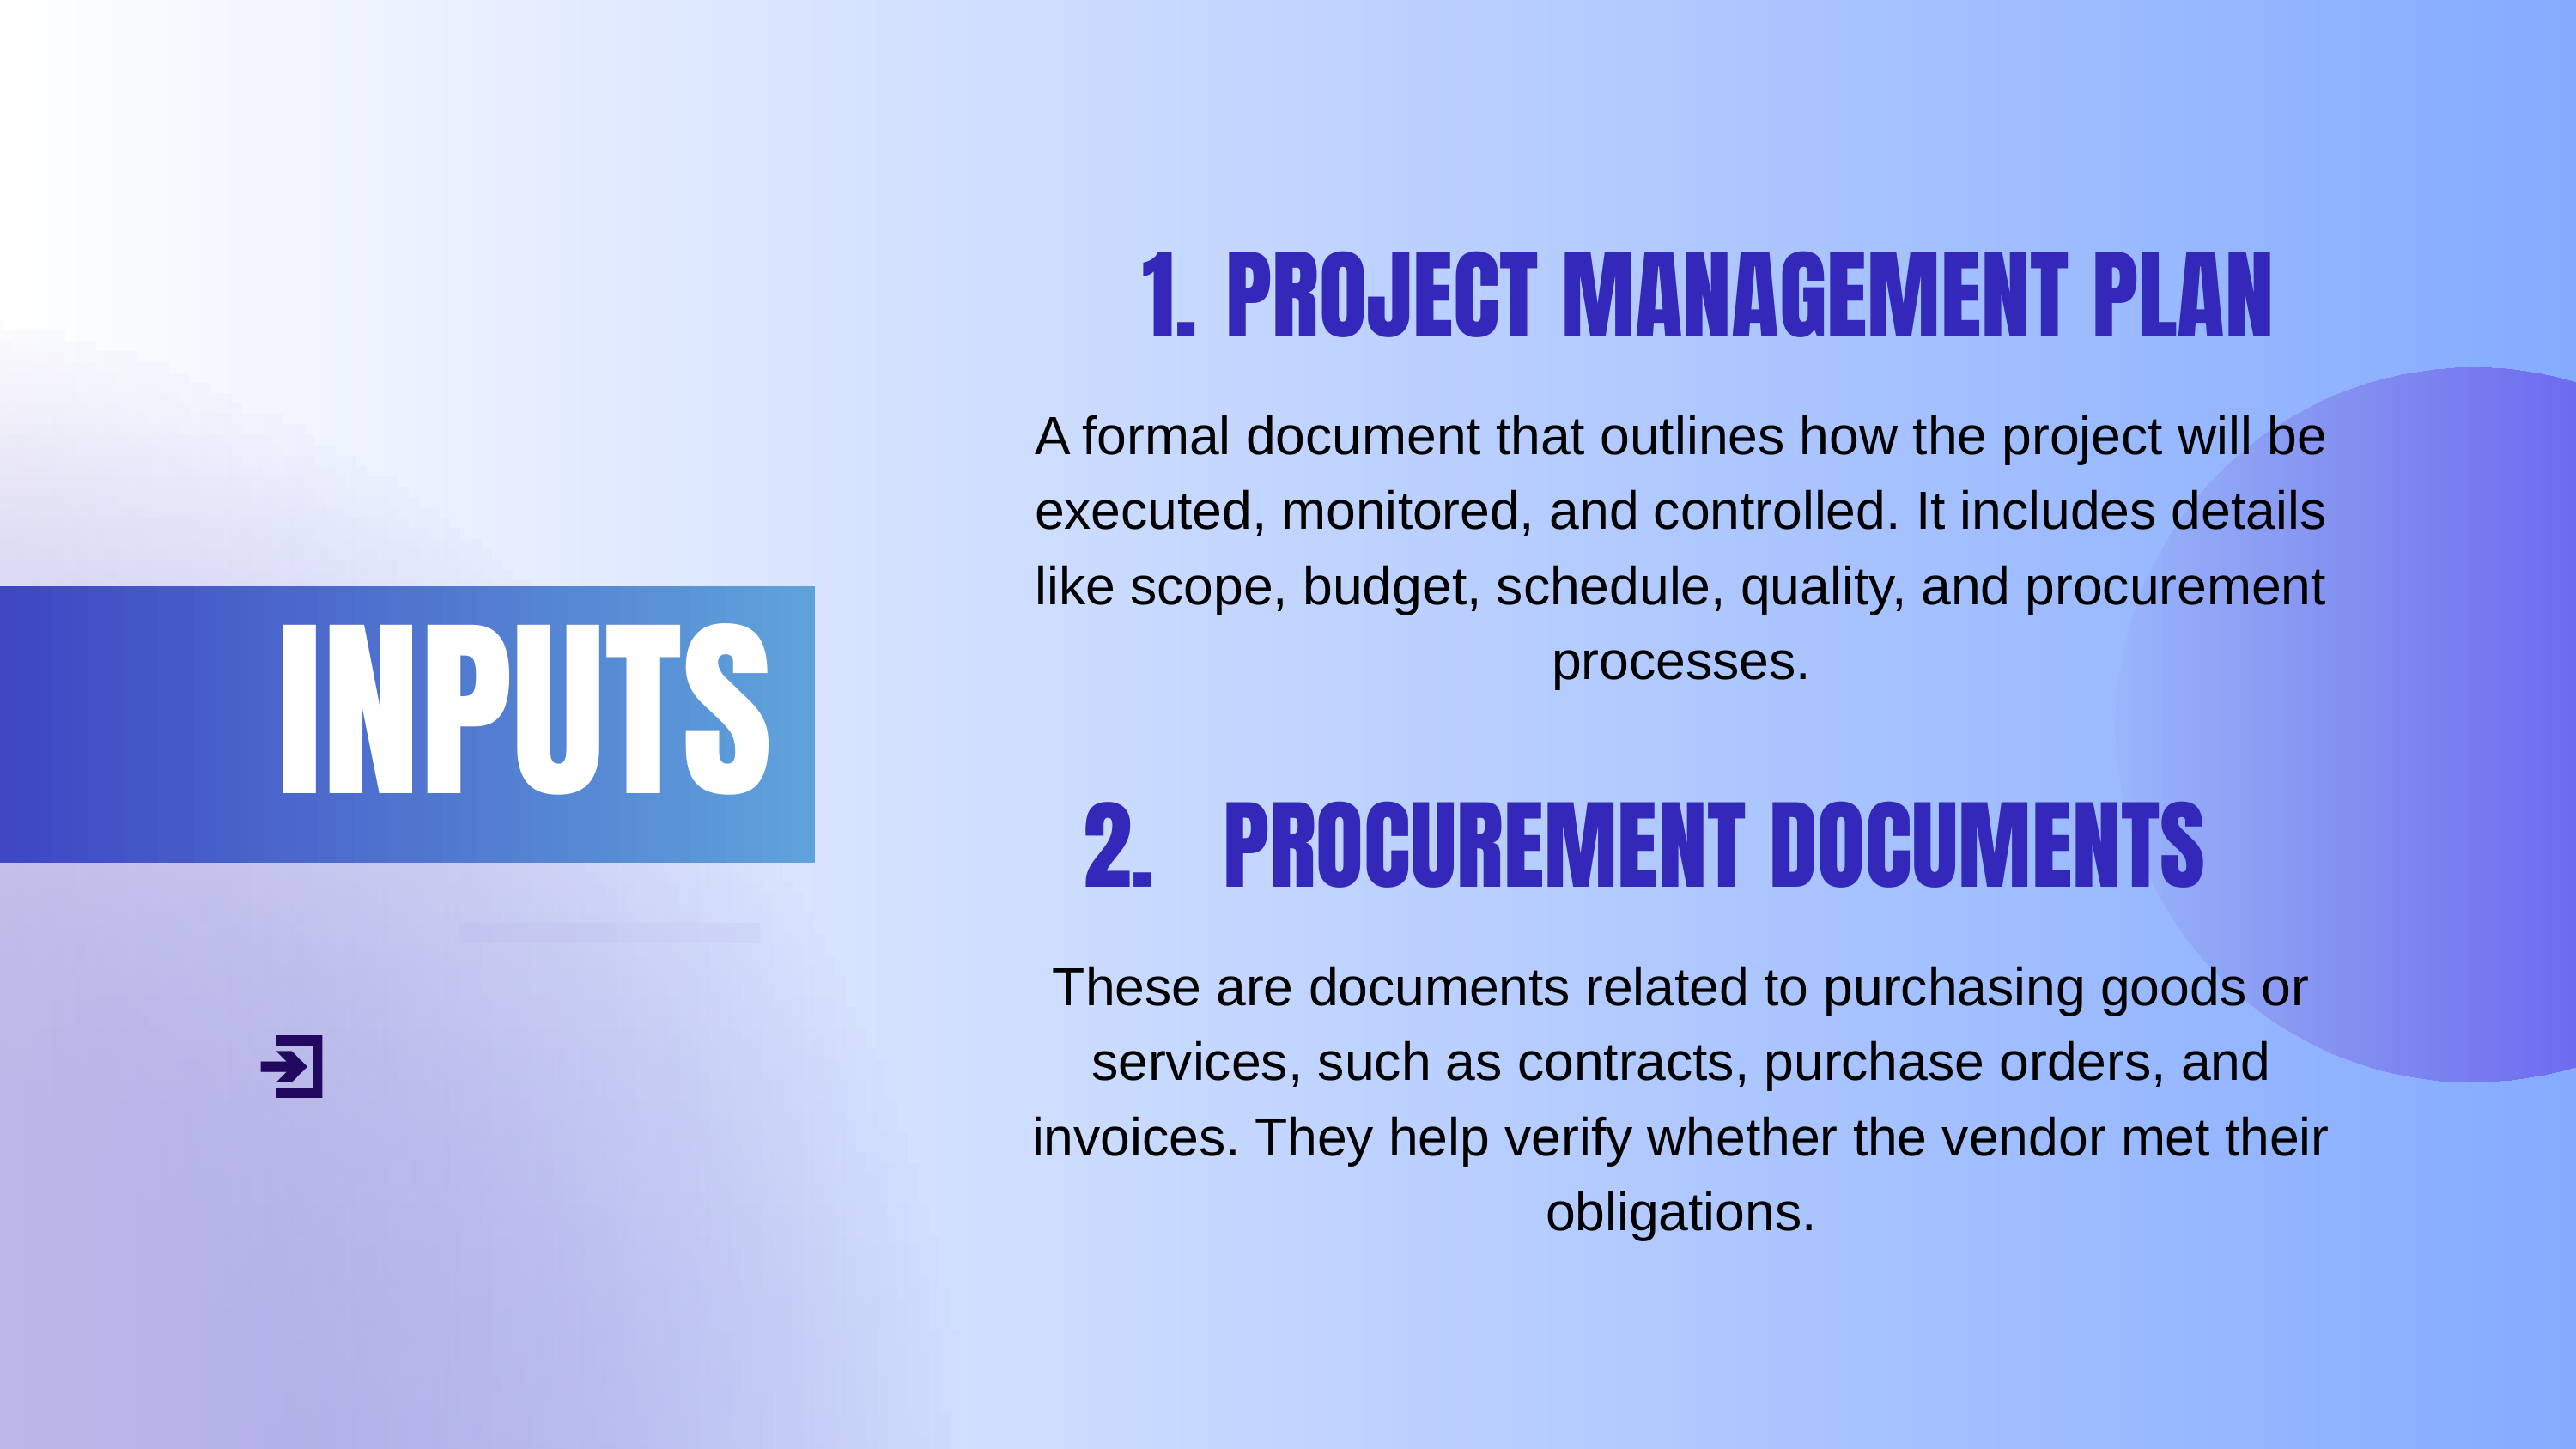

PROJECT MANAGEMENT PLAN

A formal document that outlines how the project will be executed, monitored, and controlled. It includes details like scope, budget, schedule, quality, and procurement processes.

INPUTS
2.   PROCUREMENT DOCUMENTS

These are documents related to purchasing goods or services, such as contracts, purchase orders, and invoices. They help verify whether the vendor met their obligations.